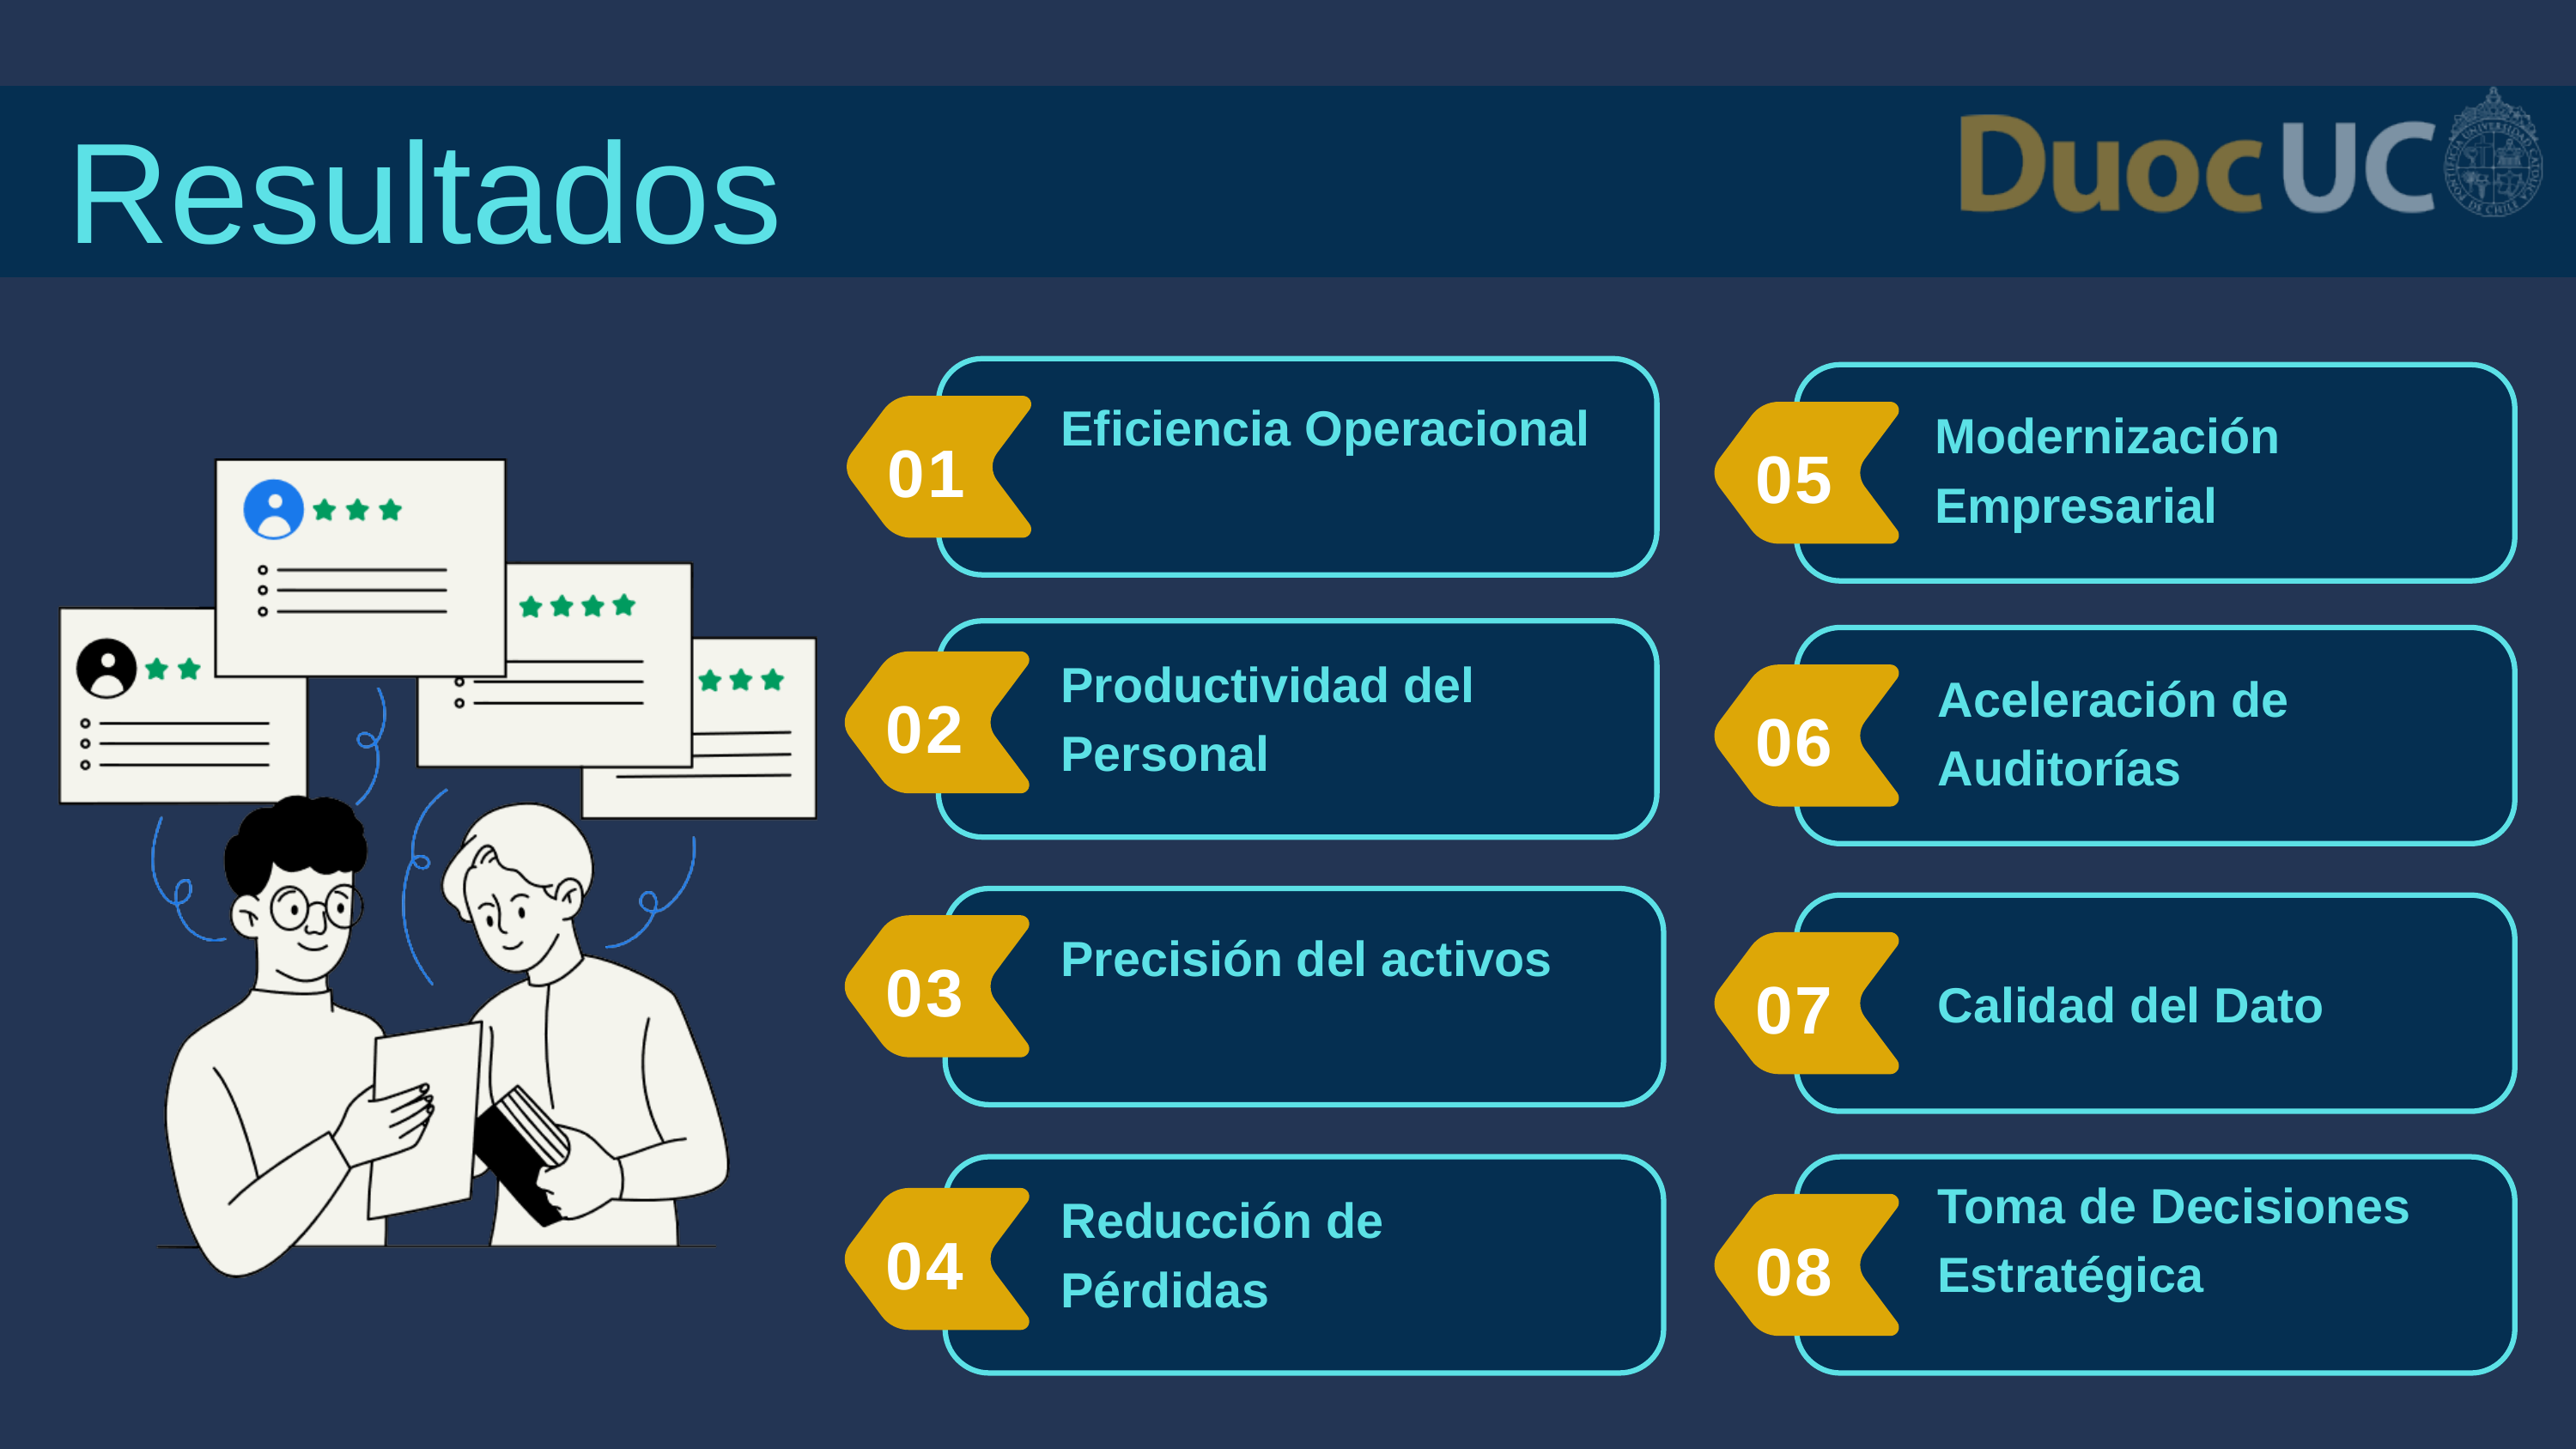

Resultados

Eficiencia Operacional
Modernización Empresarial

01
05

Productividad del Personal

Aceleración de Auditorías

02
06

Precisión del activos

03
07
Calidad del Dato

Toma de Decisiones Estratégica
Reducción de Pérdidas

04
08